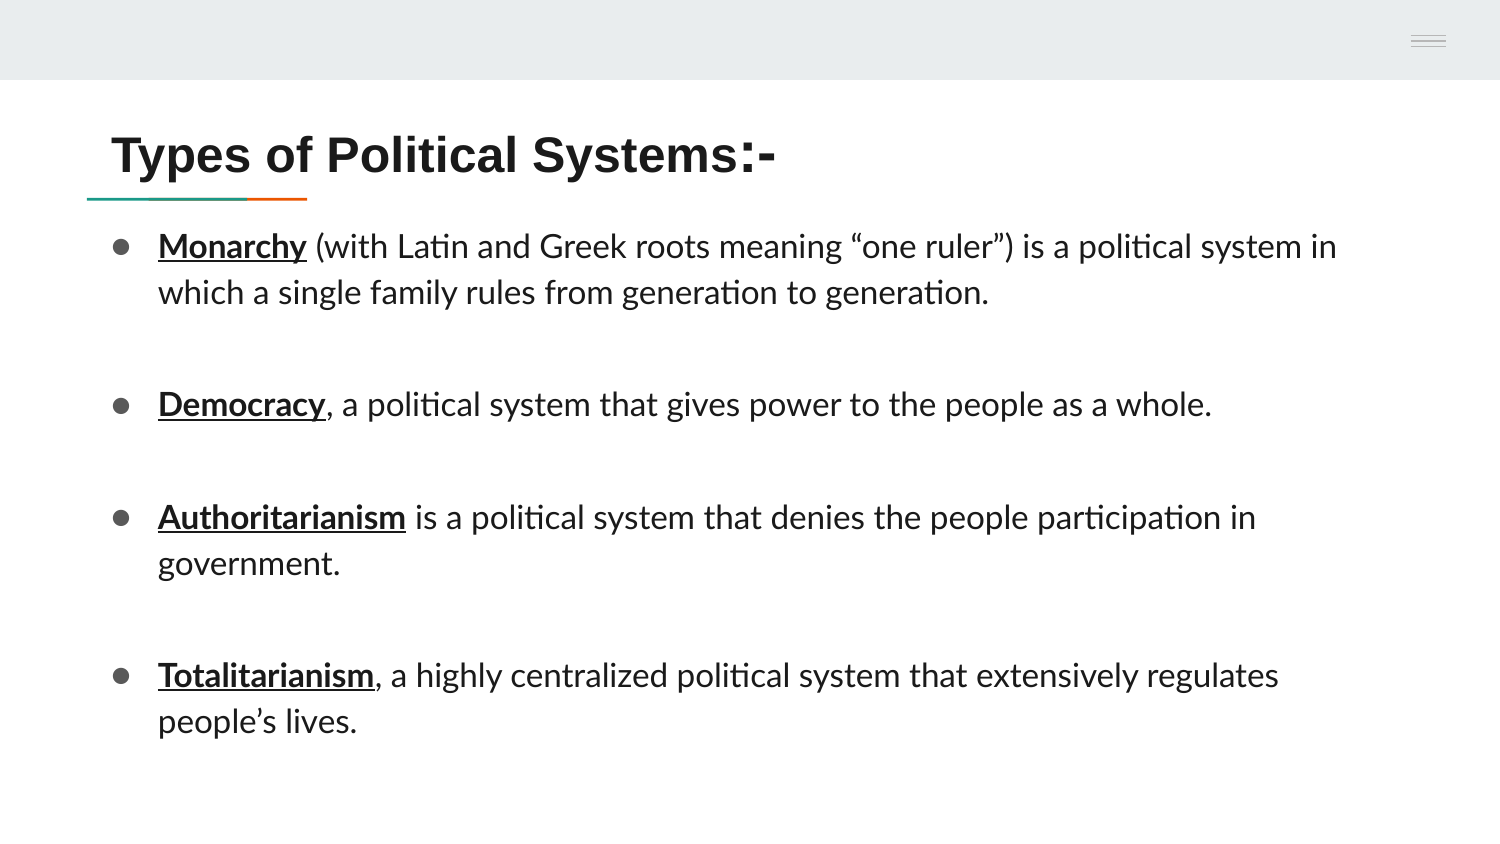

# Types of Political Systems:-
Monarchy (with Latin and Greek roots meaning “one ruler”) is a political system in which a single family rules from generation to generation.
Democracy, a political system that gives power to the people as a whole.
Authoritarianism is a political system that denies the people participation in government.
Totalitarianism, a highly centralized political system that extensively regulates people’s lives.